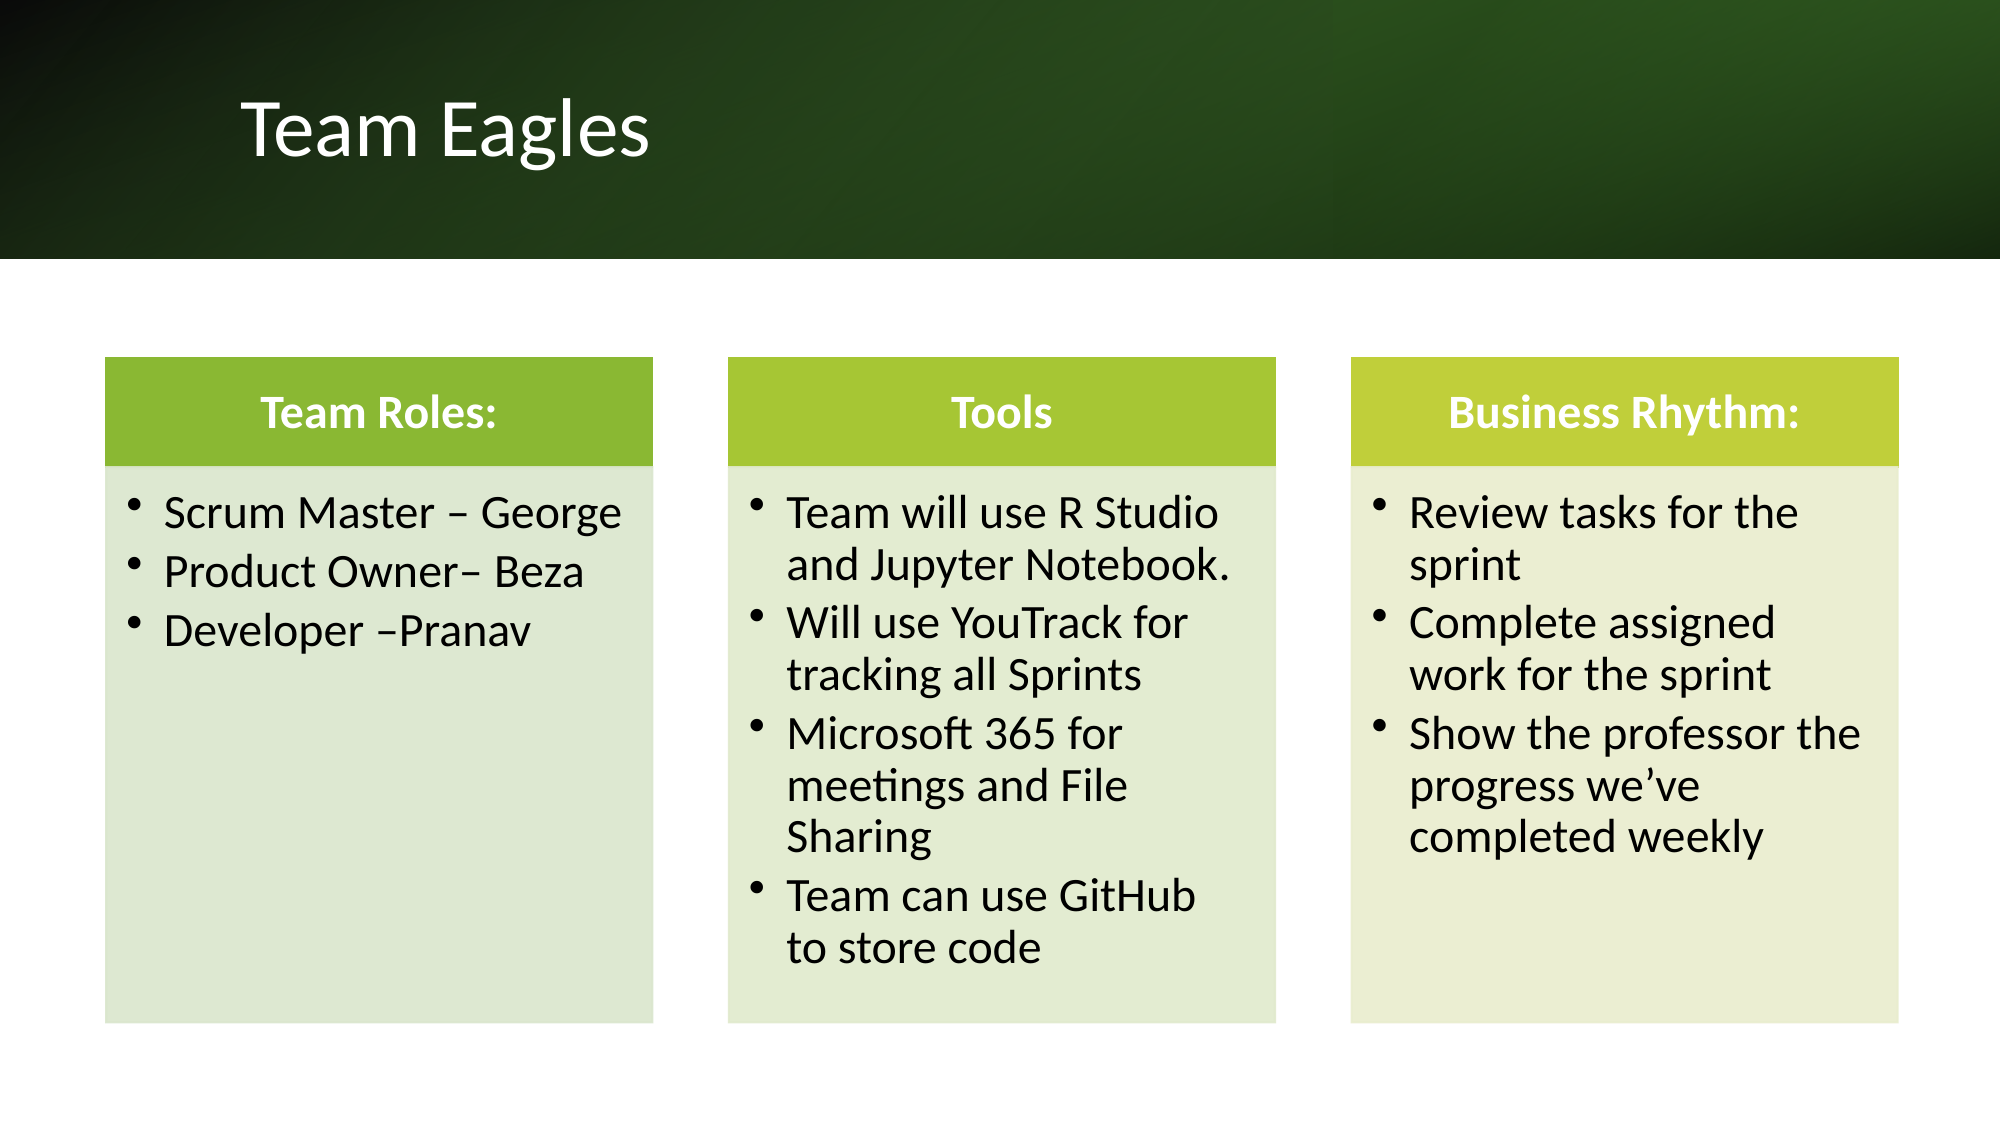

# Team Eagles
Team Roles:
Scrum Master – George
Product Owner– Beza
Developer –Pranav
Tools
Team will use R Studio and Jupyter Notebook.
Will use YouTrack for tracking all Sprints
Microsoft 365 for meetings and File Sharing
Team can use GitHub to store code
Business Rhythm:
Review tasks for the sprint
Complete assigned work for the sprint
Show the professor the progress we’ve completed weekly